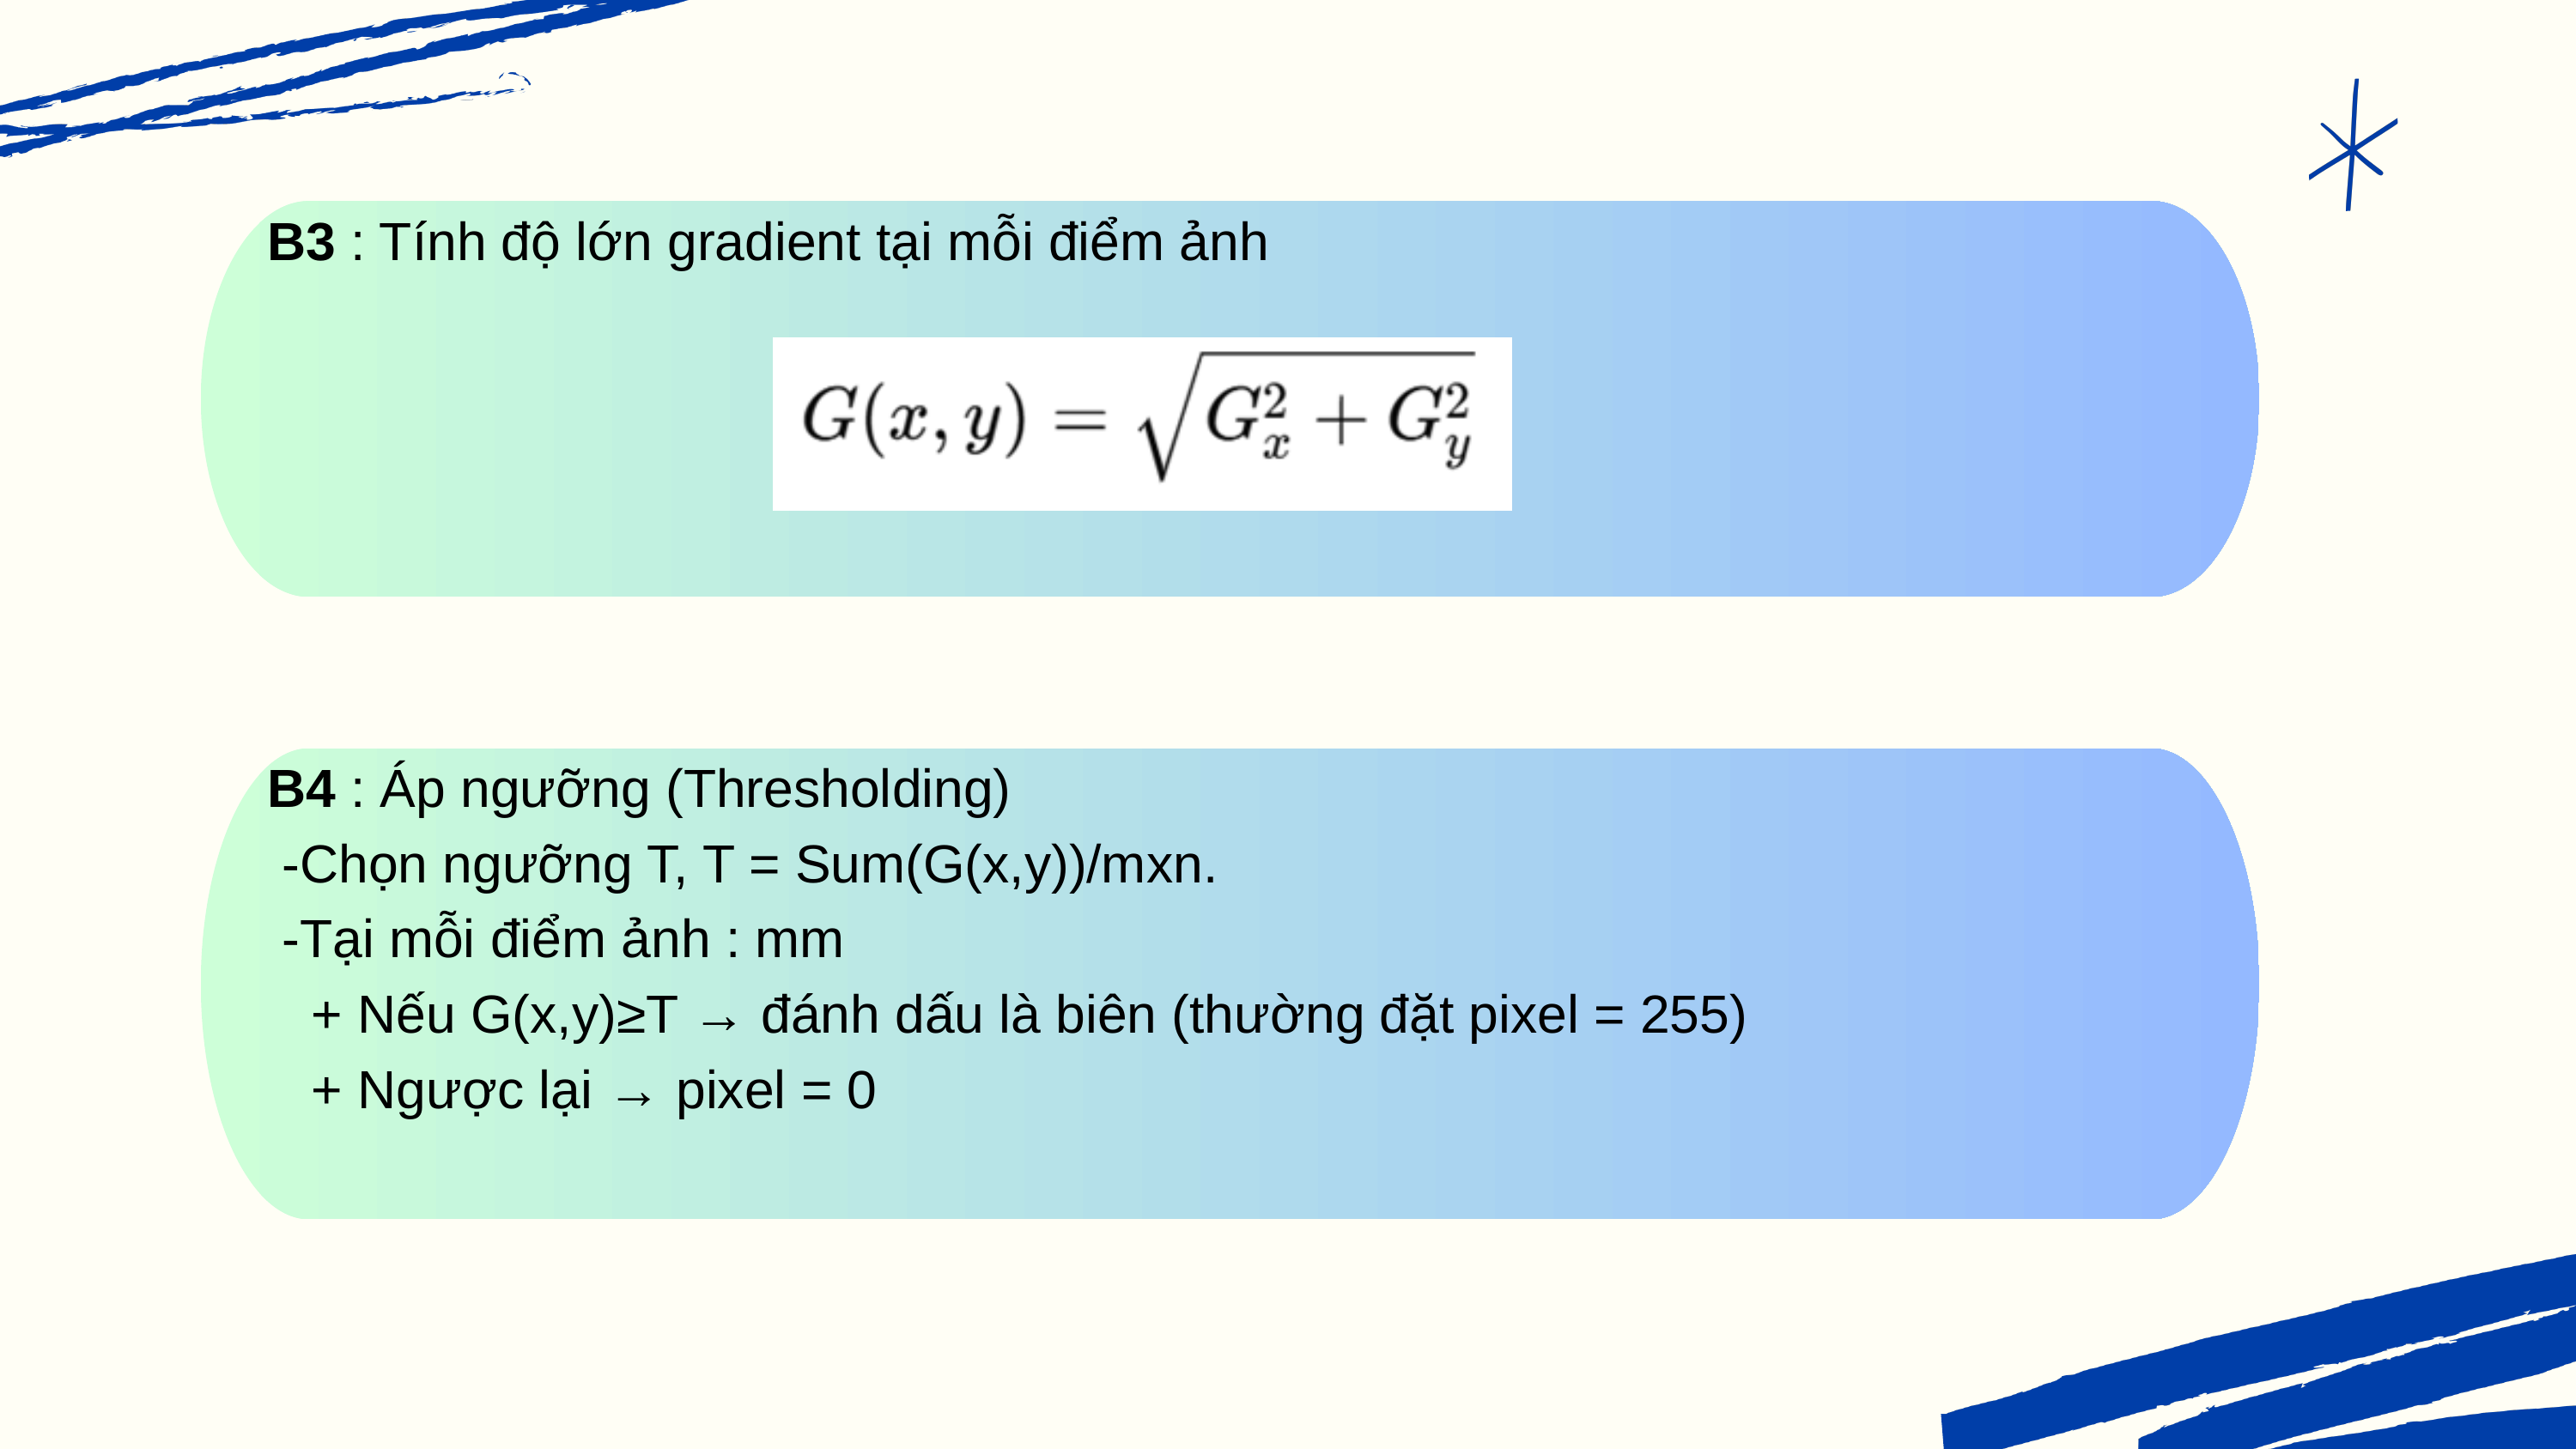

B3 : Tính độ lớn gradient tại mỗi điểm ảnh

    B4 : Áp ngưỡng (Thresholding)
     -Chọn ngưỡng T, T = Sum(G(x,y))/mxn.
     -Tại mỗi điểm ảnh : mm
       + Nếu G(x,y)≥T → đánh dấu là biên (thường đặt pixel = 255)
       + Ngược lại → pixel = 0